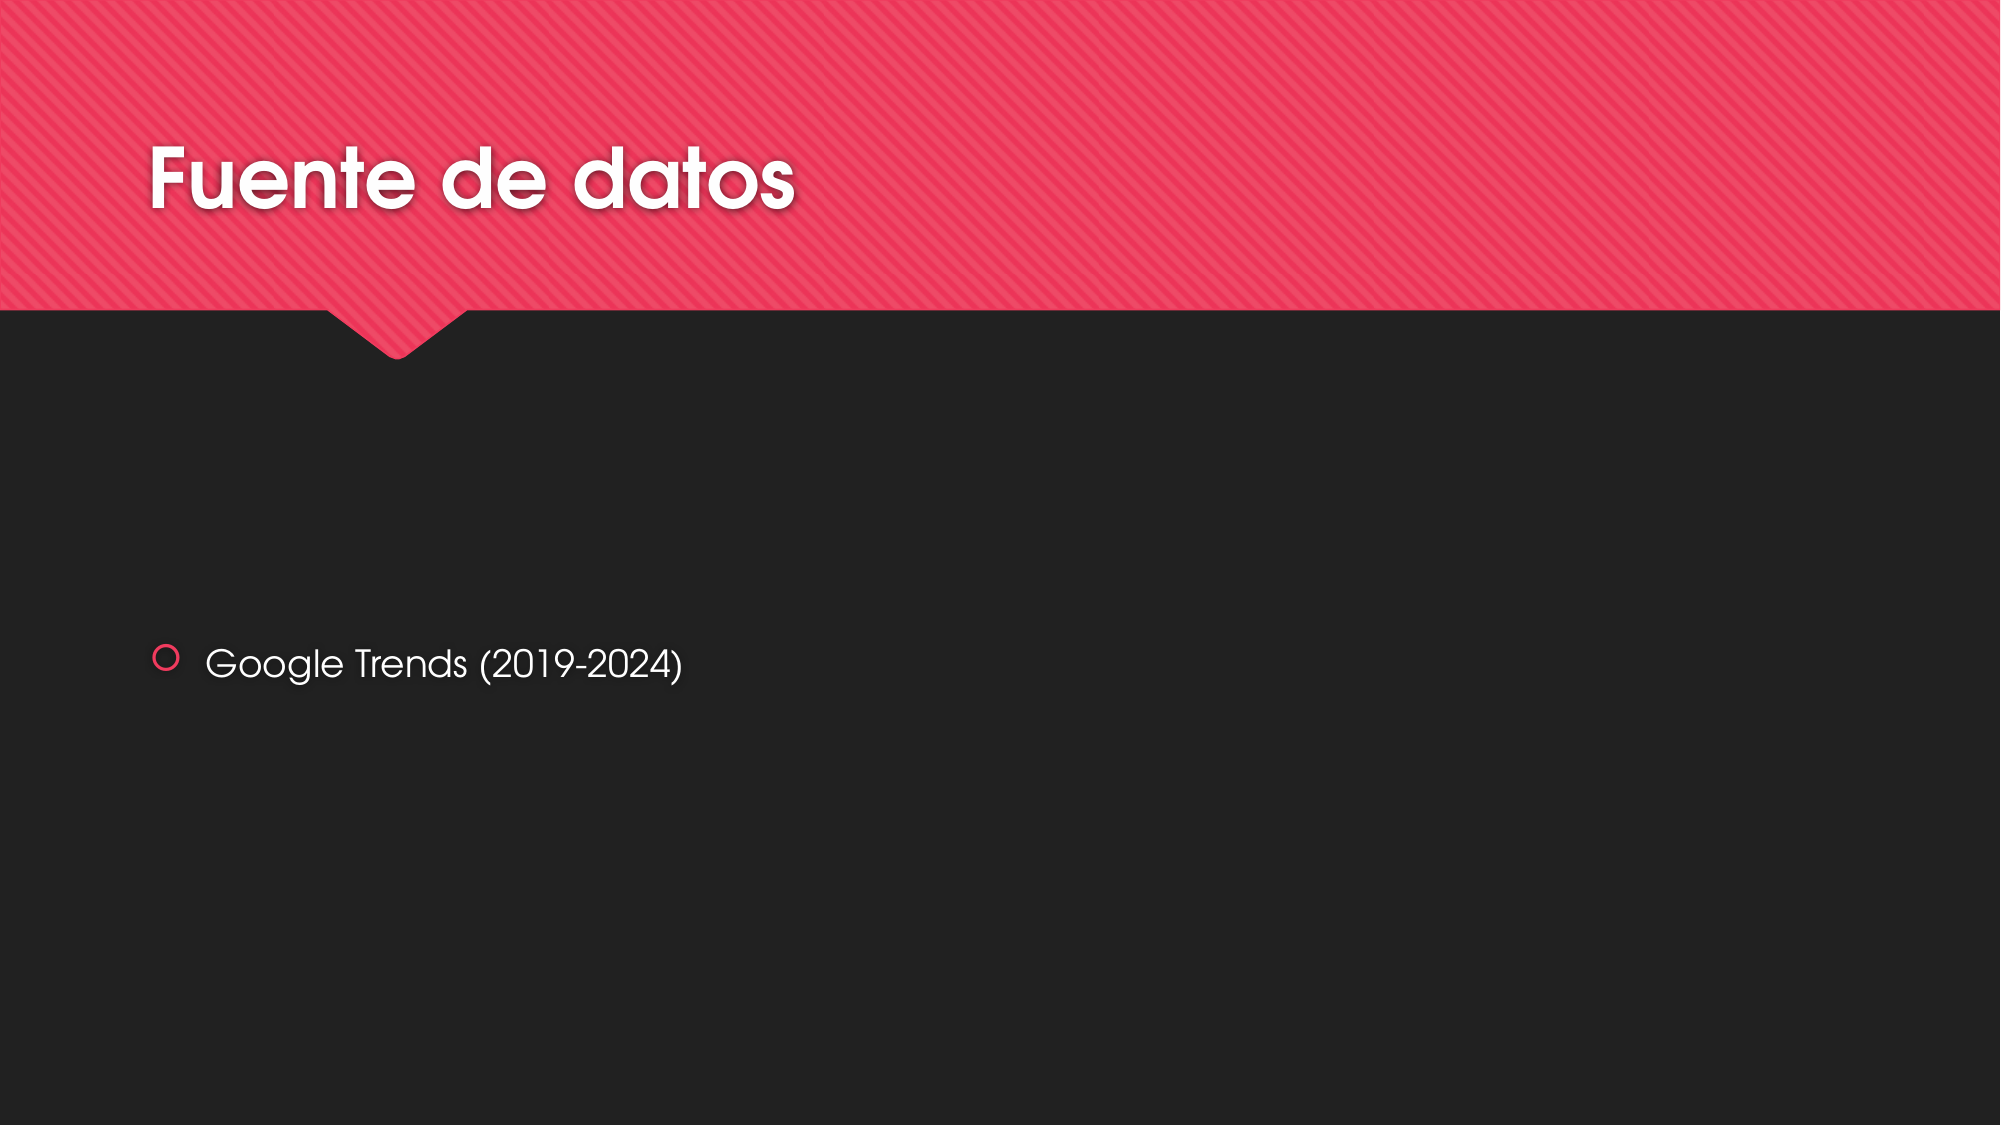

# Fuente de datos
Google Trends (2019-2024)